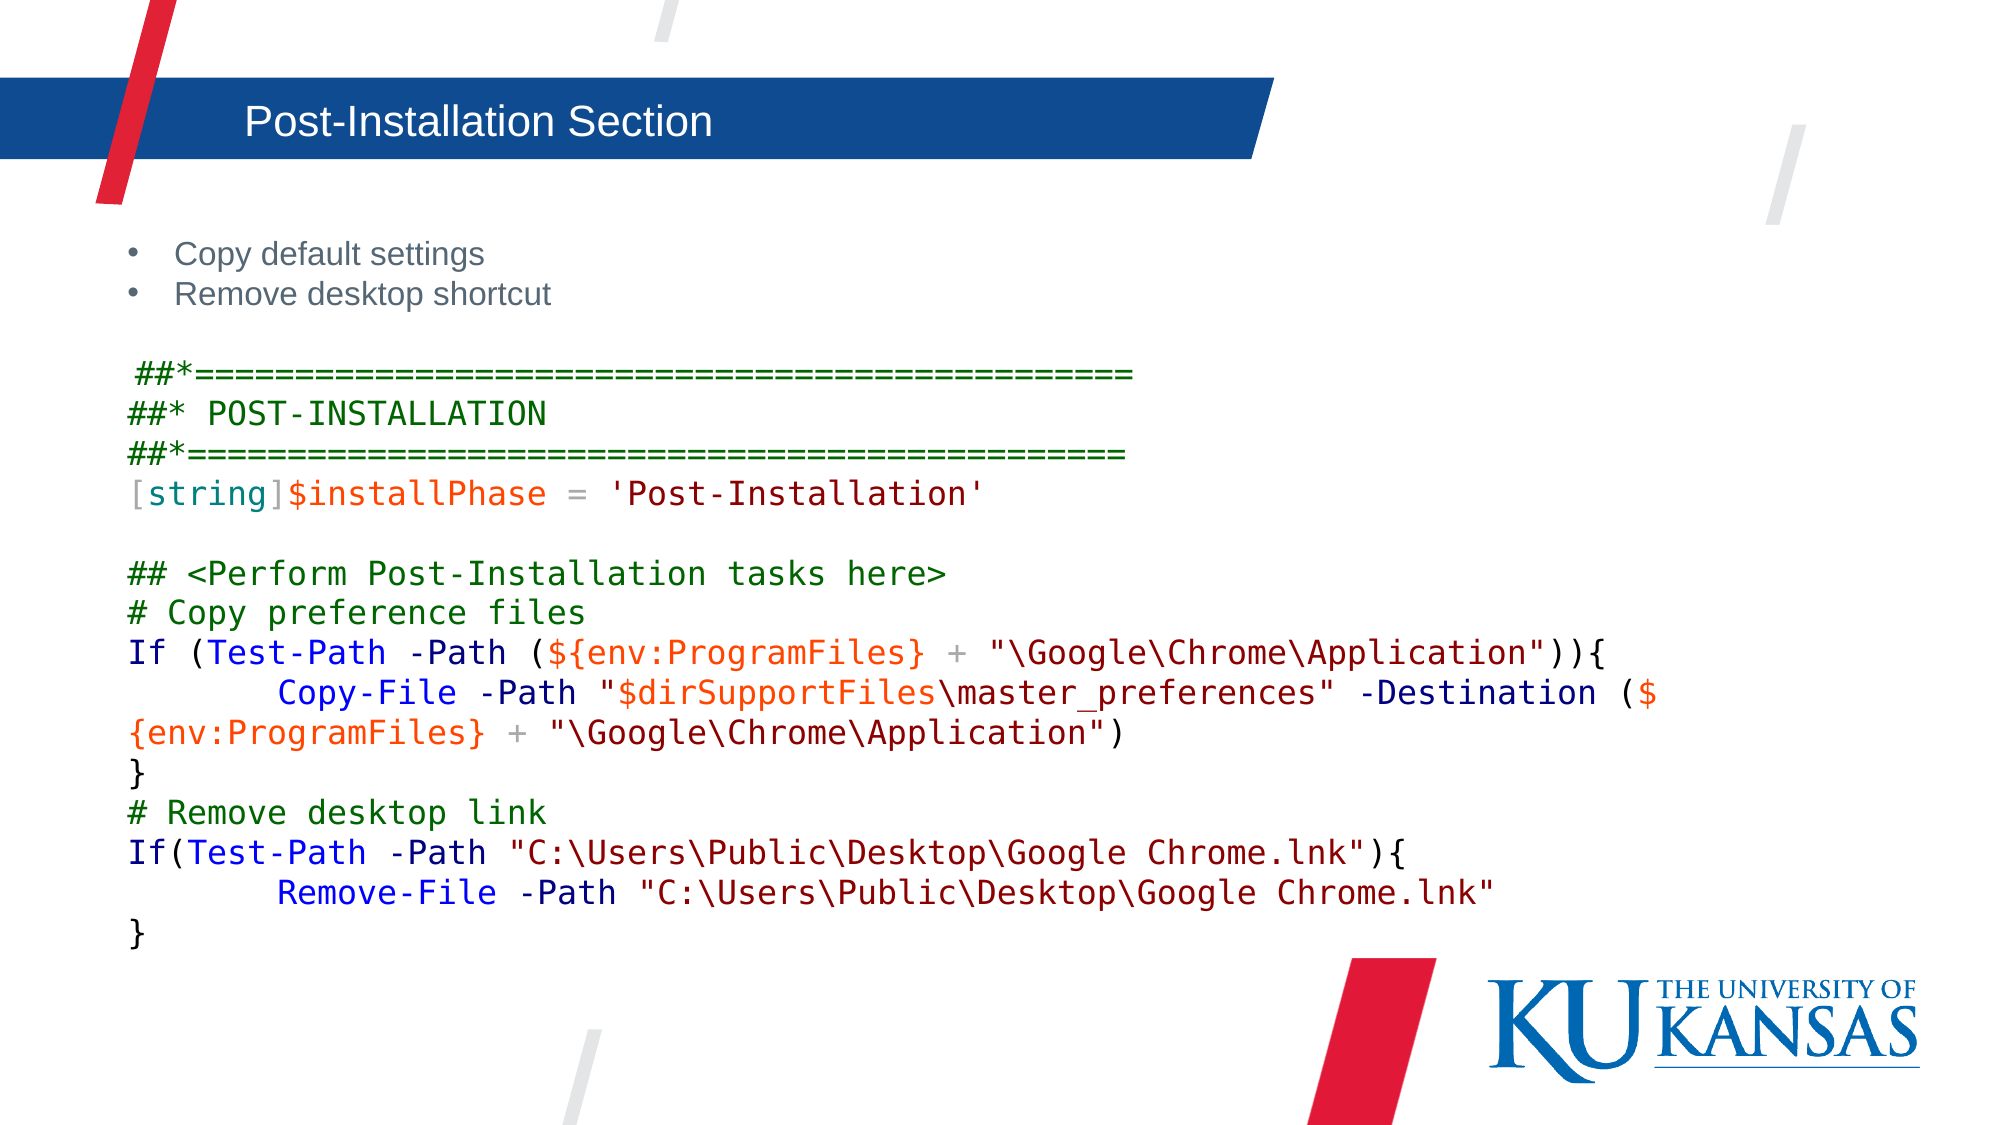

Post-Installation Section

Copy default settings
Remove desktop shortcut

 ##*===============================================
##* POST-INSTALLATION
##*===============================================
[string]$installPhase = 'Post-Installation'

## <Perform Post-Installation tasks here>
# Copy preference files
If (Test-Path -Path (${env:ProgramFiles} + "\Google\Chrome\Application")){
	Copy-File -Path "$dirSupportFiles\master_preferences" -Destination (${env:ProgramFiles} + "\Google\Chrome\Application")
}
# Remove desktop link
If(Test-Path -Path "C:\Users\Public\Desktop\Google Chrome.lnk"){
	Remove-File -Path "C:\Users\Public\Desktop\Google Chrome.lnk"
}